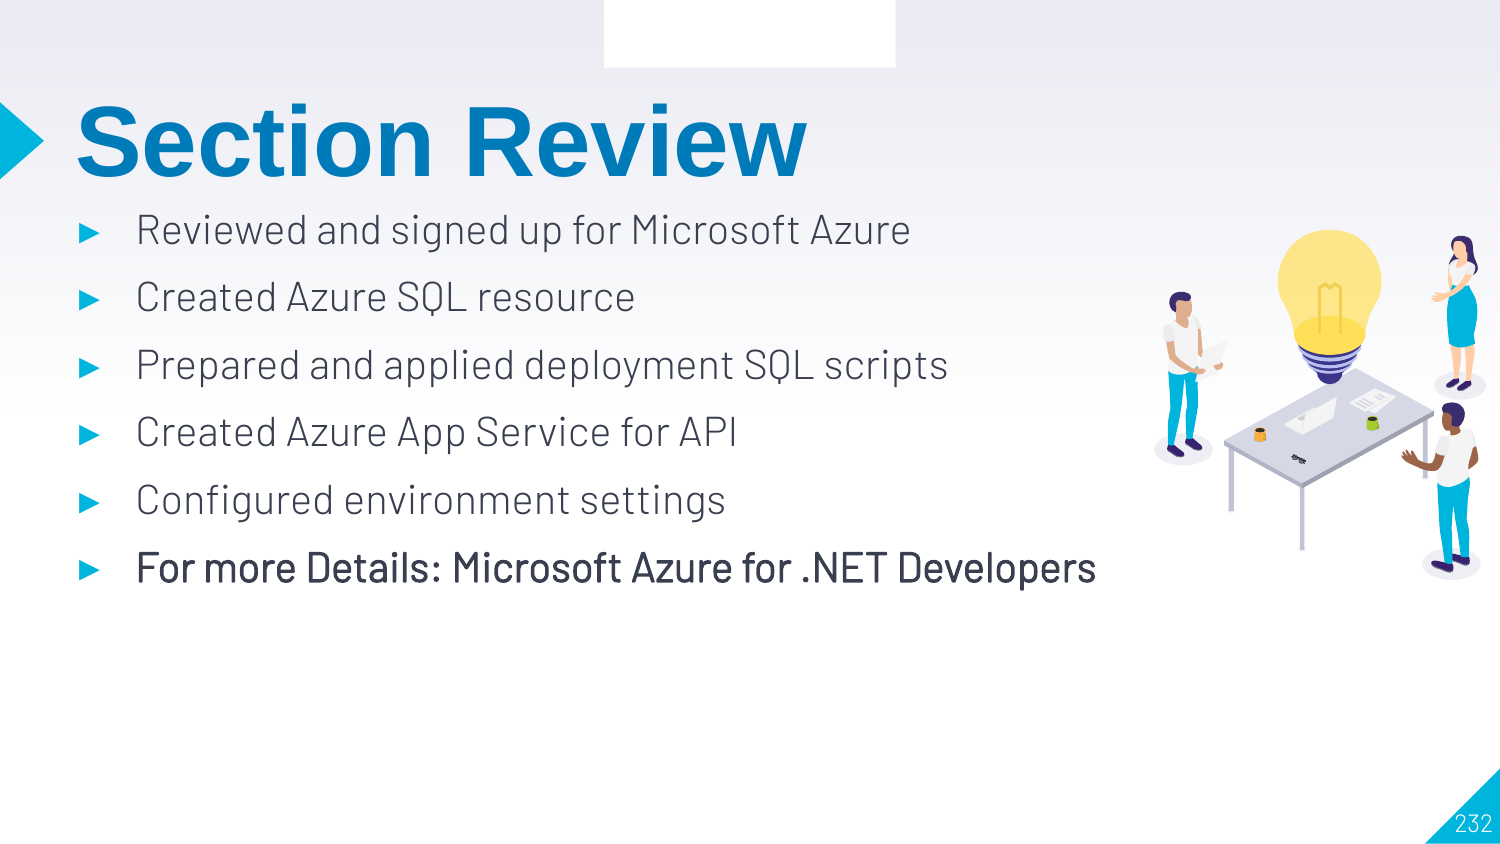

Section Overview

# Section Review
Reviewed and signed up for Microsoft Azure
Created Azure SQL resource
Prepared and applied deployment SQL scripts
Created Azure App Service for API
Configured environment settings
For more Details: Microsoft Azure for .NET Developers

232